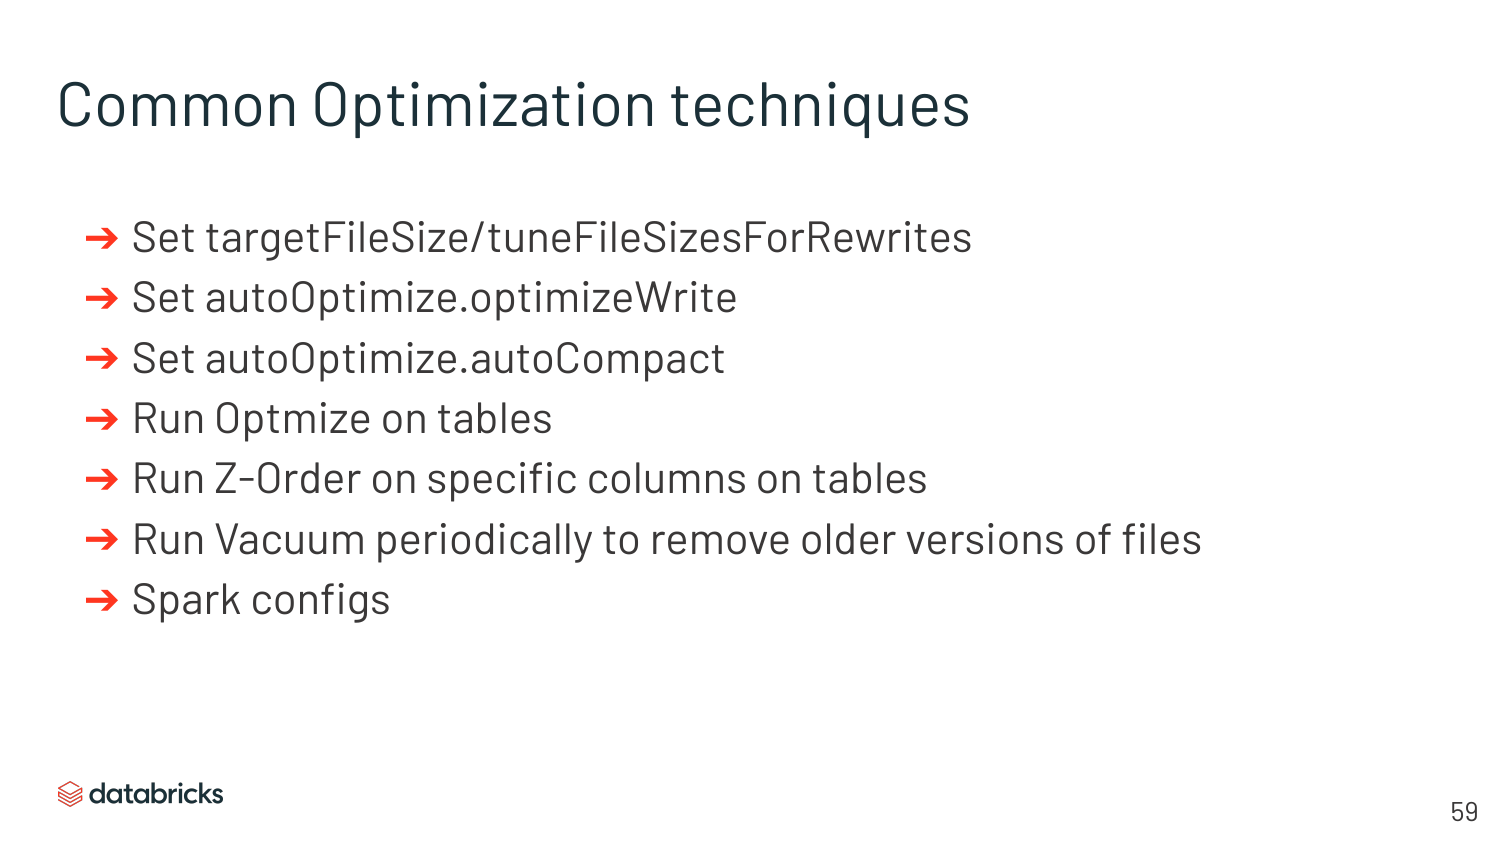

# Common Optimization techniques
Set targetFileSize/tuneFileSizesForRewrites
Set autoOptimize.optimizeWrite
Set autoOptimize.autoCompact
Run Optmize on tables
Run Z-Order on specific columns on tables
Run Vacuum periodically to remove older versions of files
Spark configs
59